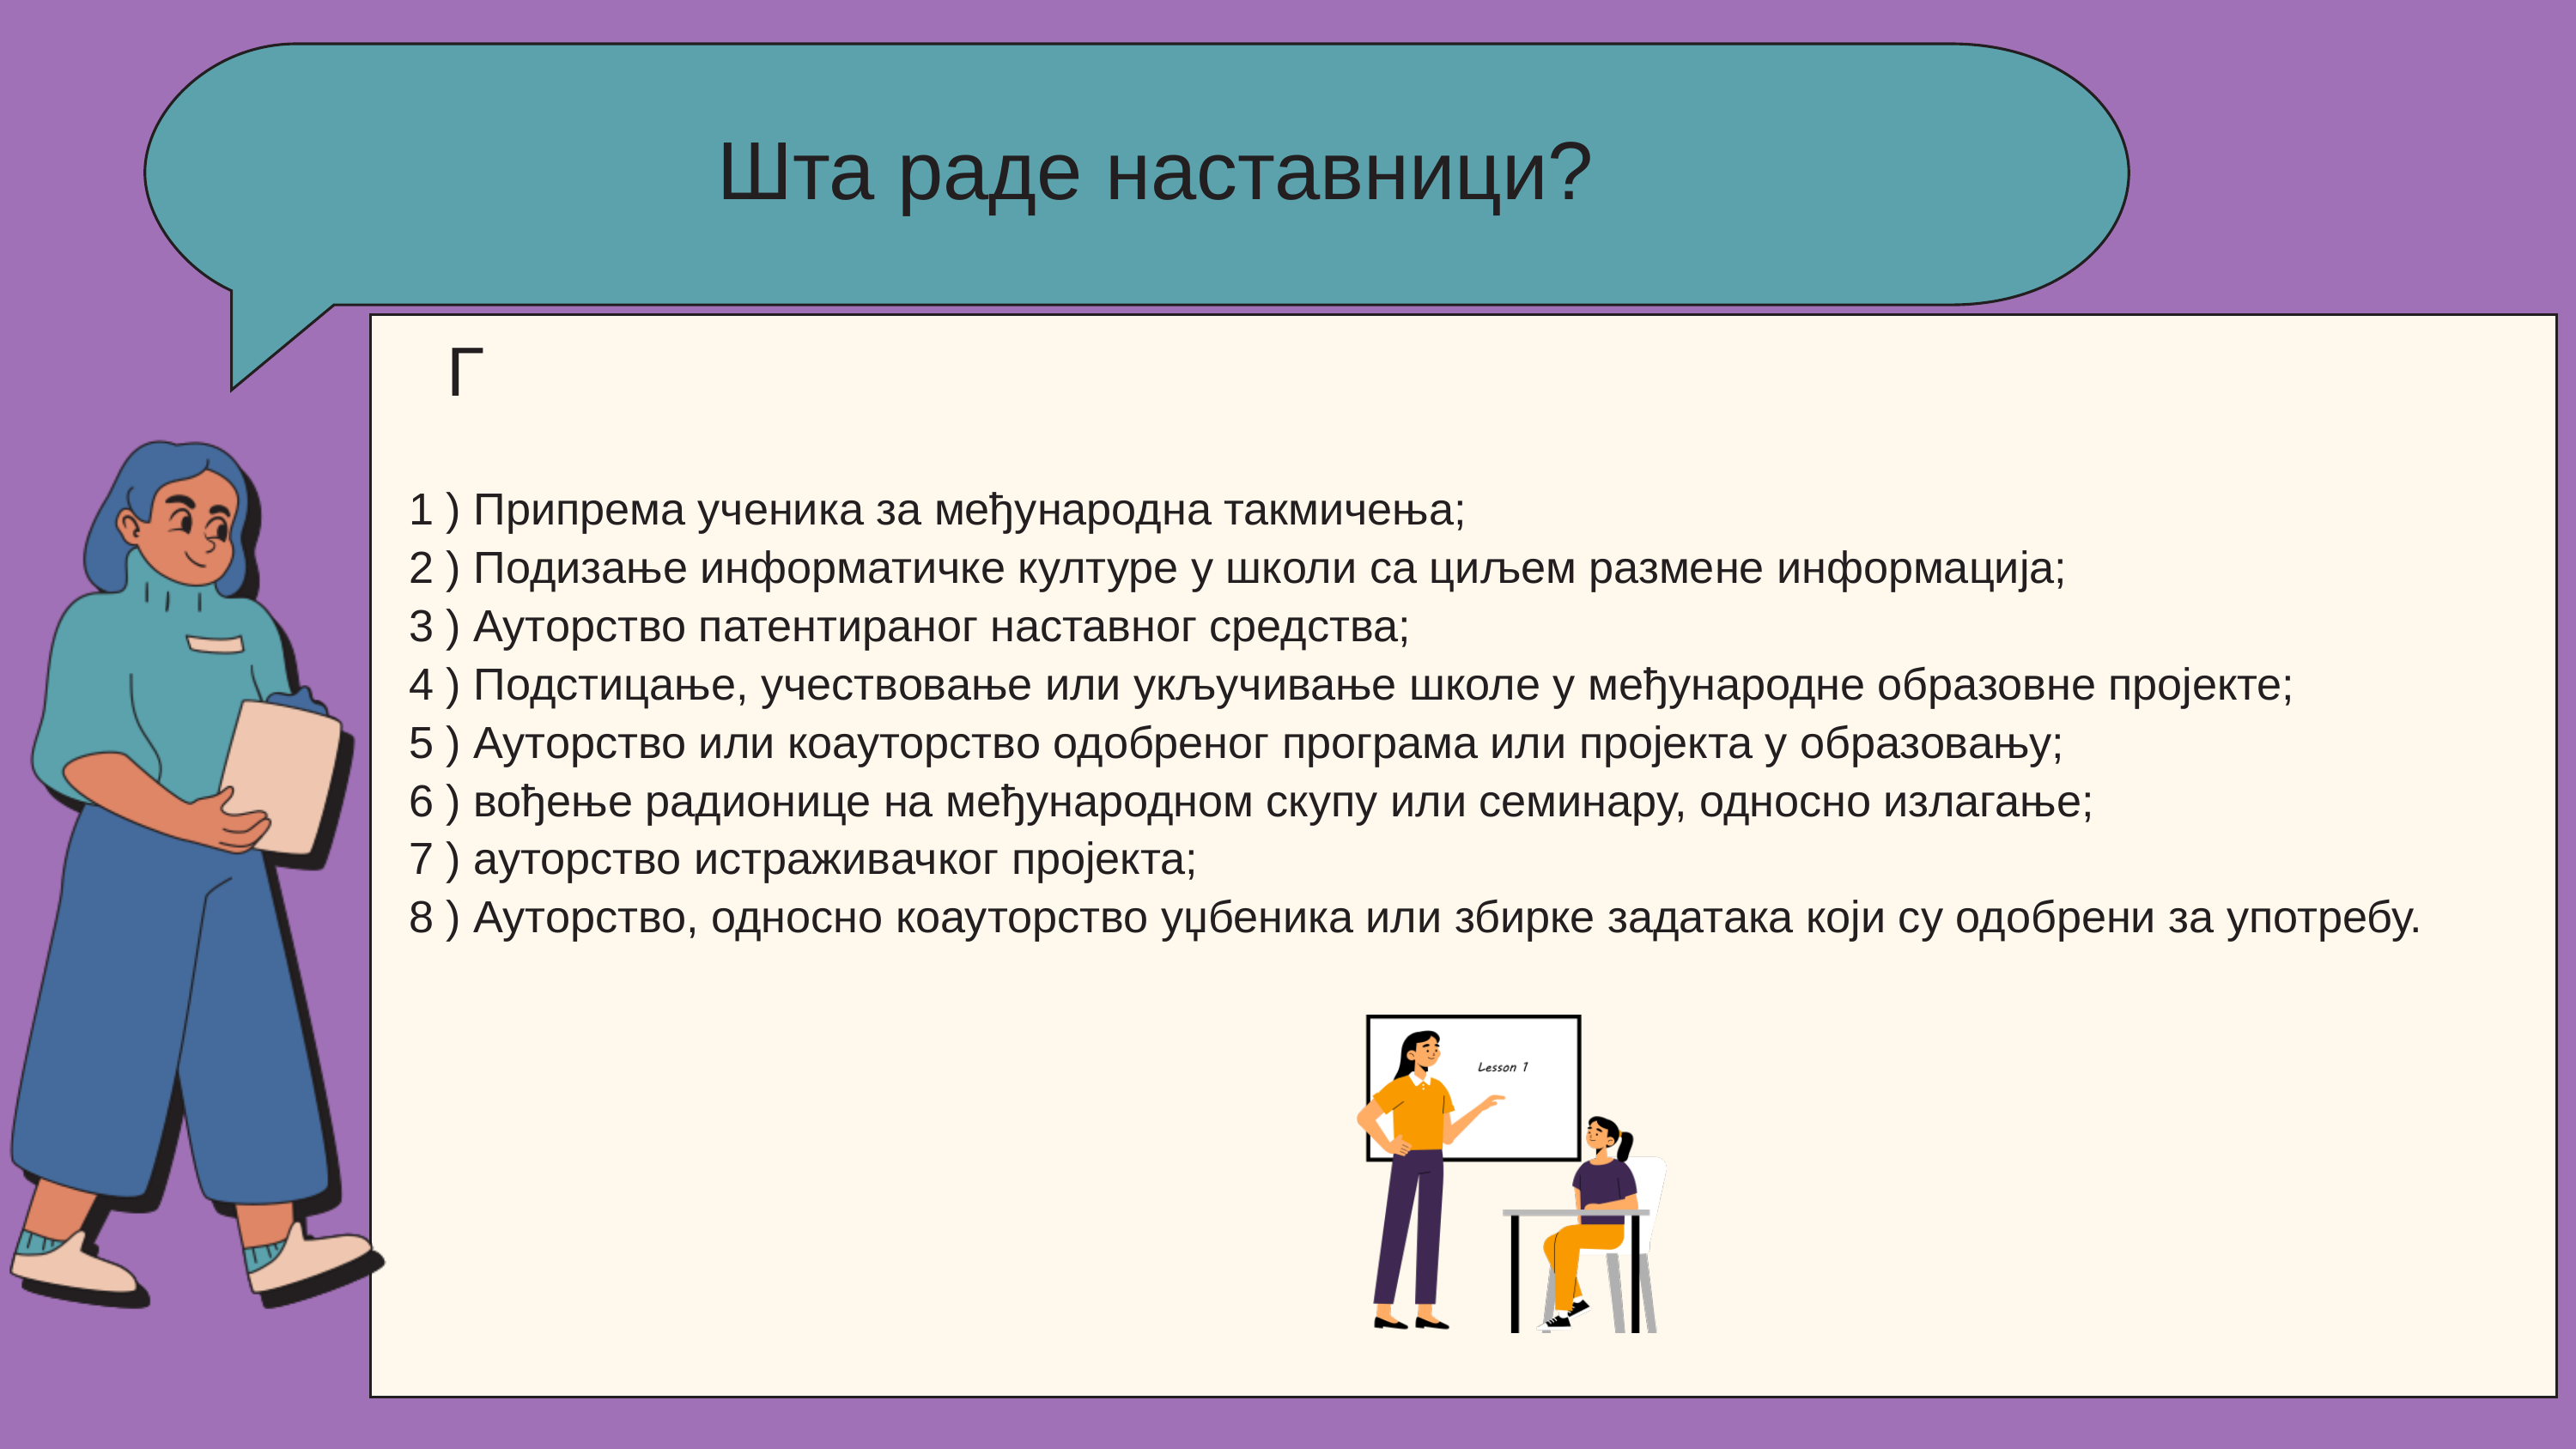

Шта раде наставници?

Г

1 ) Припрема ученика за међународна такмичења;
2 ) Подизање информатичке културе у школи са циљем размене информација;
3 ) Ауторство патентираног наставног средства;
4 ) Подстицање, учествовање или укључивање школе у међународне образовне пројекте;
5 ) Ауторство или коауторство одобреног програма или пројекта у образовању;
6 ) вођење радионице на међународном скупу или семинару, односно излагање;
7 ) ауторство истраживачког пројекта;
8 ) Ауторство, односно коауторство уџбеника или збирке задатака који су одобрени за употребу.